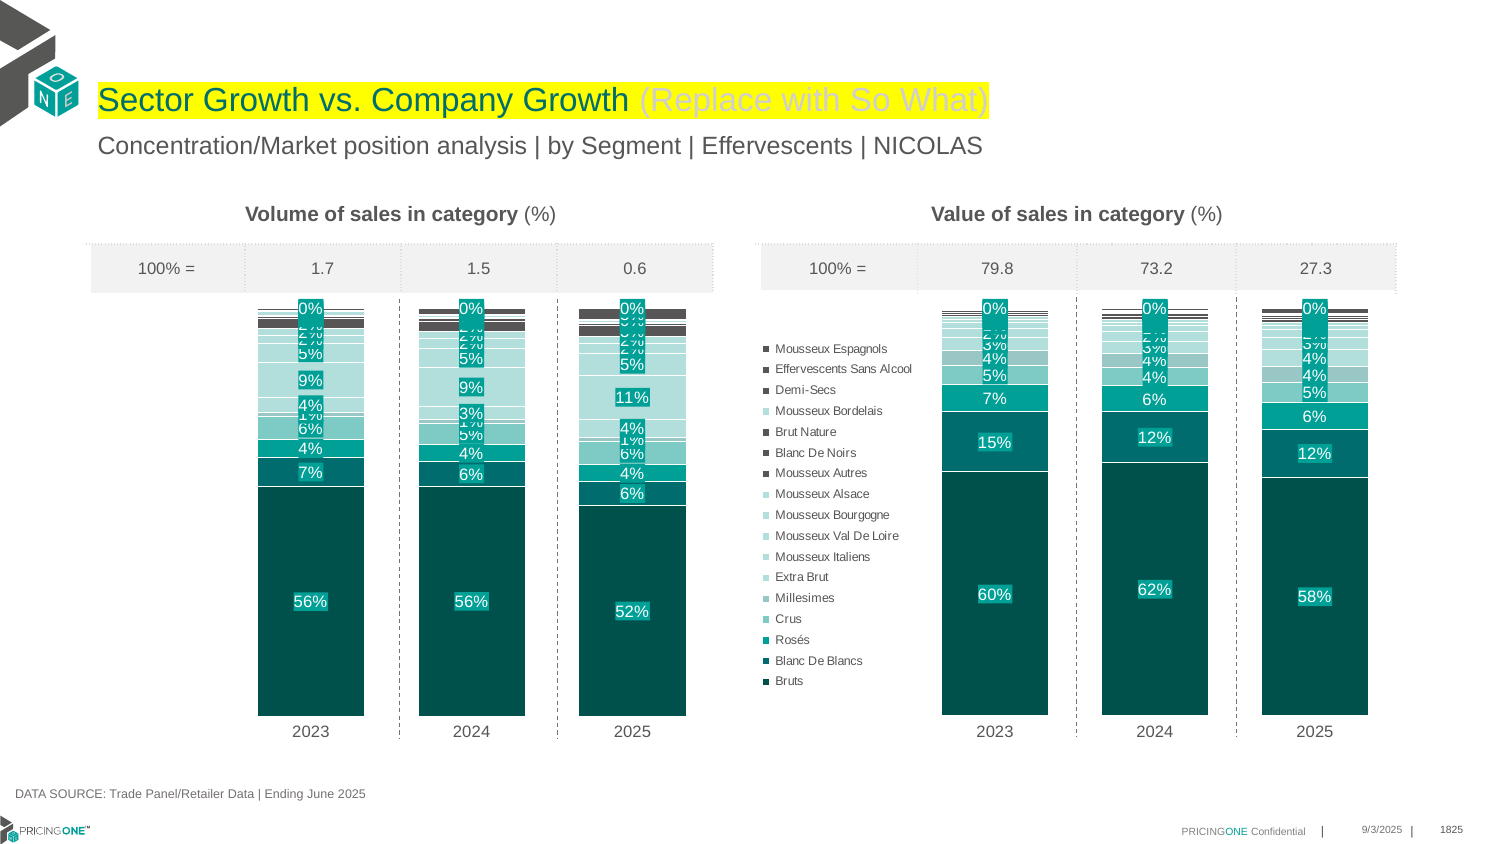

# Sector Growth vs. Company Growth (Replace with So What)
Concentration/Market position analysis | by Segment | Effervescents | NICOLAS
| Volume of sales in category (%) |  |  |  |
| --- | --- | --- | --- |
| 100% = | 1.7 | 1.5 | 0.6 |
| Value of sales in category (%) |  |  |  |
| --- | --- | --- | --- |
| 100% = | 79.8 | 73.2 | 27.3 |

### Chart

| Category | Bruts | Blanc De Blancs | Rosés | Crus | Millesimes | Extra Brut | Mousseux Italiens | Mousseux Val De Loire | Mousseux Bourgogne | Mousseux Alsace | Mousseux Autres | Blanc De Noirs | Brut Nature | Mousseux Bordelais | Demi-Secs | Effervescents Sans Alcool | Mousseux Espagnols |
|---|---|---|---|---|---|---|---|---|---|---|---|---|---|---|---|---|---|
| 2023 | 0.5632084883921142 | 0.07102237105998713 | 0.04436175975992911 | 0.056315509397717 | 0.010439508027460328 | 0.036103623560975524 | 0.085333274139525 | 0.0465239335965458 | 0.02018548859789266 | 0.015639164143430598 | 0.024665819955232683 | 0.005594414824209388 | 0.003063879518202396 | 0.009079450289499719 | 0.0022677627920119556 | 0.006166155020184889 | 2.939692508163646e-05 |
| 2024 | 0.564178448713628 | 0.06056544699203347 | 0.04065270660600778 | 0.052034395385266254 | 0.009354366207466153 | 0.03253363823569483 | 0.09490281563163484 | 0.04688004182412096 | 0.024791352002518835 | 0.01726613921513282 | 0.024303099717543773 | 0.0061445474474965825 | 0.002658986742874874 | 0.005790580837694901 | 0.0020286263162114754 | 0.015899815063854142 | 1.4993060820329027e-05 |
| 2025 | 0.5175115261991395 | 0.05769787558985525 | 0.040883085482661174 | 0.05743374234479209 | 0.010240242731679566 | 0.0444438048055319 | 0.10688930615921478 | 0.05486352269090823 | 0.022569847158281846 | 0.017918731618611912 | 0.026137339128461883 | 0.005651774179620765 | 0.0036504568997191046 | 0.004070361032896441 | 0.0018760233046793914 | 0.02809294103902569 | 6.941963492044679e-05 |

### Chart

| Category | Bruts | Blanc De Blancs | Rosés | Crus | Millesimes | Extra Brut | Mousseux Italiens | Mousseux Val De Loire | Mousseux Bourgogne | Mousseux Alsace | Mousseux Autres | Blanc De Noirs | Brut Nature | Mousseux Bordelais | Demi-Secs | Effervescents Sans Alcool | Mousseux Espagnols |
|---|---|---|---|---|---|---|---|---|---|---|---|---|---|---|---|---|---|
| 2023 | 0.5982180789557111 | 0.14708555994791553 | 0.06790403737796294 | 0.04554822392264753 | 0.038328926304564394 | 0.030073661609647855 | 0.02379215052648015 | 0.013880730162333772 | 0.007048061525436508 | 0.006547103804402595 | 0.005526068795686205 | 0.005290628571362661 | 0.003949099475933305 | 0.0024059811922139307 | 0.002201282723577129 | 0.0021950767003043156 | 5.328403820091924e-06 |
| 2024 | 0.6211766834704787 | 0.12440490550224481 | 0.06401616678936074 | 0.04367838916654929 | 0.035594994486178706 | 0.028760036663806728 | 0.024631976868032826 | 0.014923339418782723 | 0.00852315869841054 | 0.0072839715449576565 | 0.0063112769870206425 | 0.006330828430454799 | 0.0035572013684042965 | 0.0016409959584529504 | 0.002019864949668286 | 0.007143654756649632 | 2.5549405466017947e-06 |
| 2025 | 0.5847233843203026 | 0.11813256250270844 | 0.06477343444154901 | 0.04990845750846774 | 0.03807231288562948 | 0.043997076095644724 | 0.028938594708918047 | 0.018993939622357618 | 0.008893689063786738 | 0.007922317237463254 | 0.007439509327259293 | 0.005981626682467697 | 0.0048087579866415205 | 0.0011956727447400555 | 0.0019095274656437938 | 0.014290402890350874 | 1.8734516069118707e-05 |
DATA SOURCE: Trade Panel/Retailer Data | Ending June 2025

9/3/2025
1825